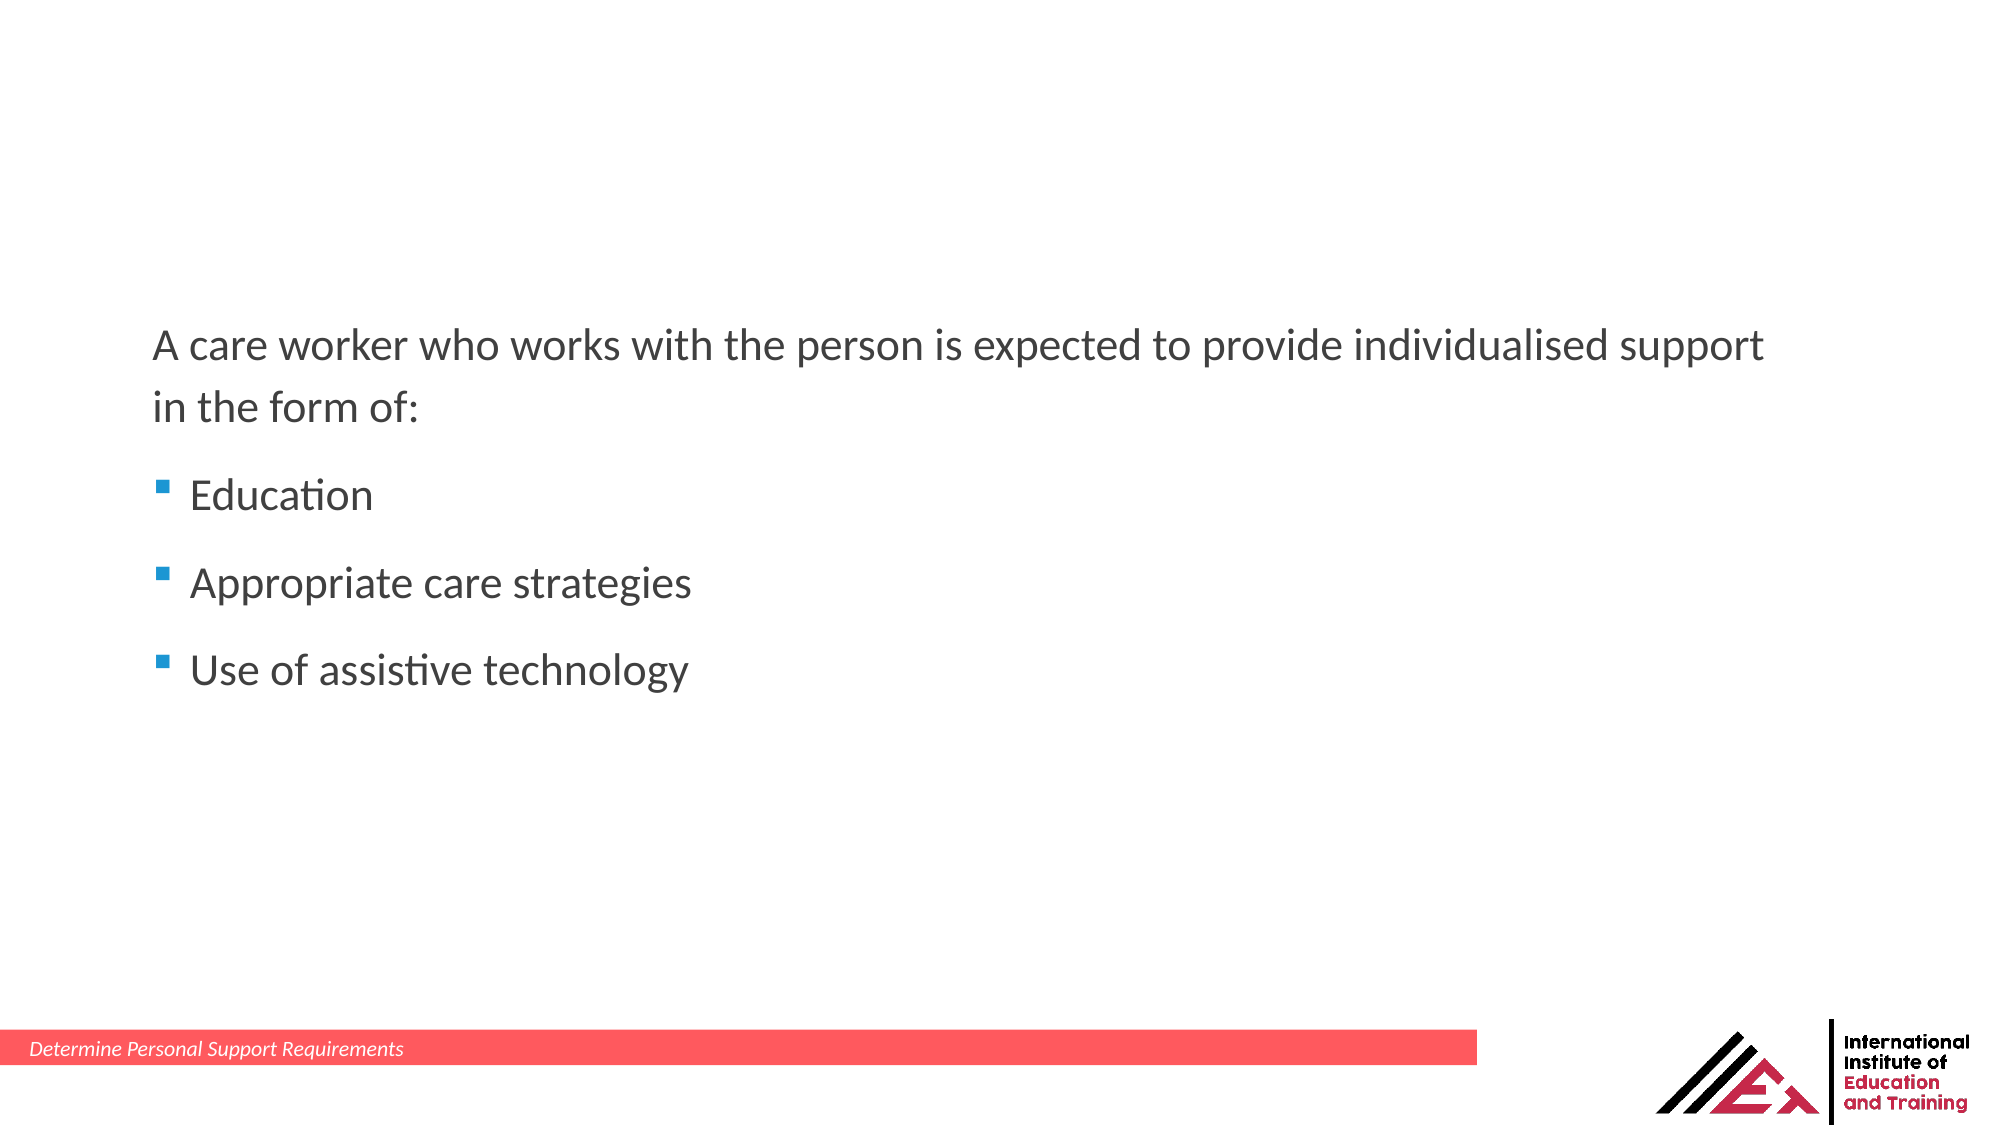

A care worker who works with the person is expected to provide individualised support in the form of:
Education
Appropriate care strategies
Use of assistive technology

Determine Personal Support Requirements